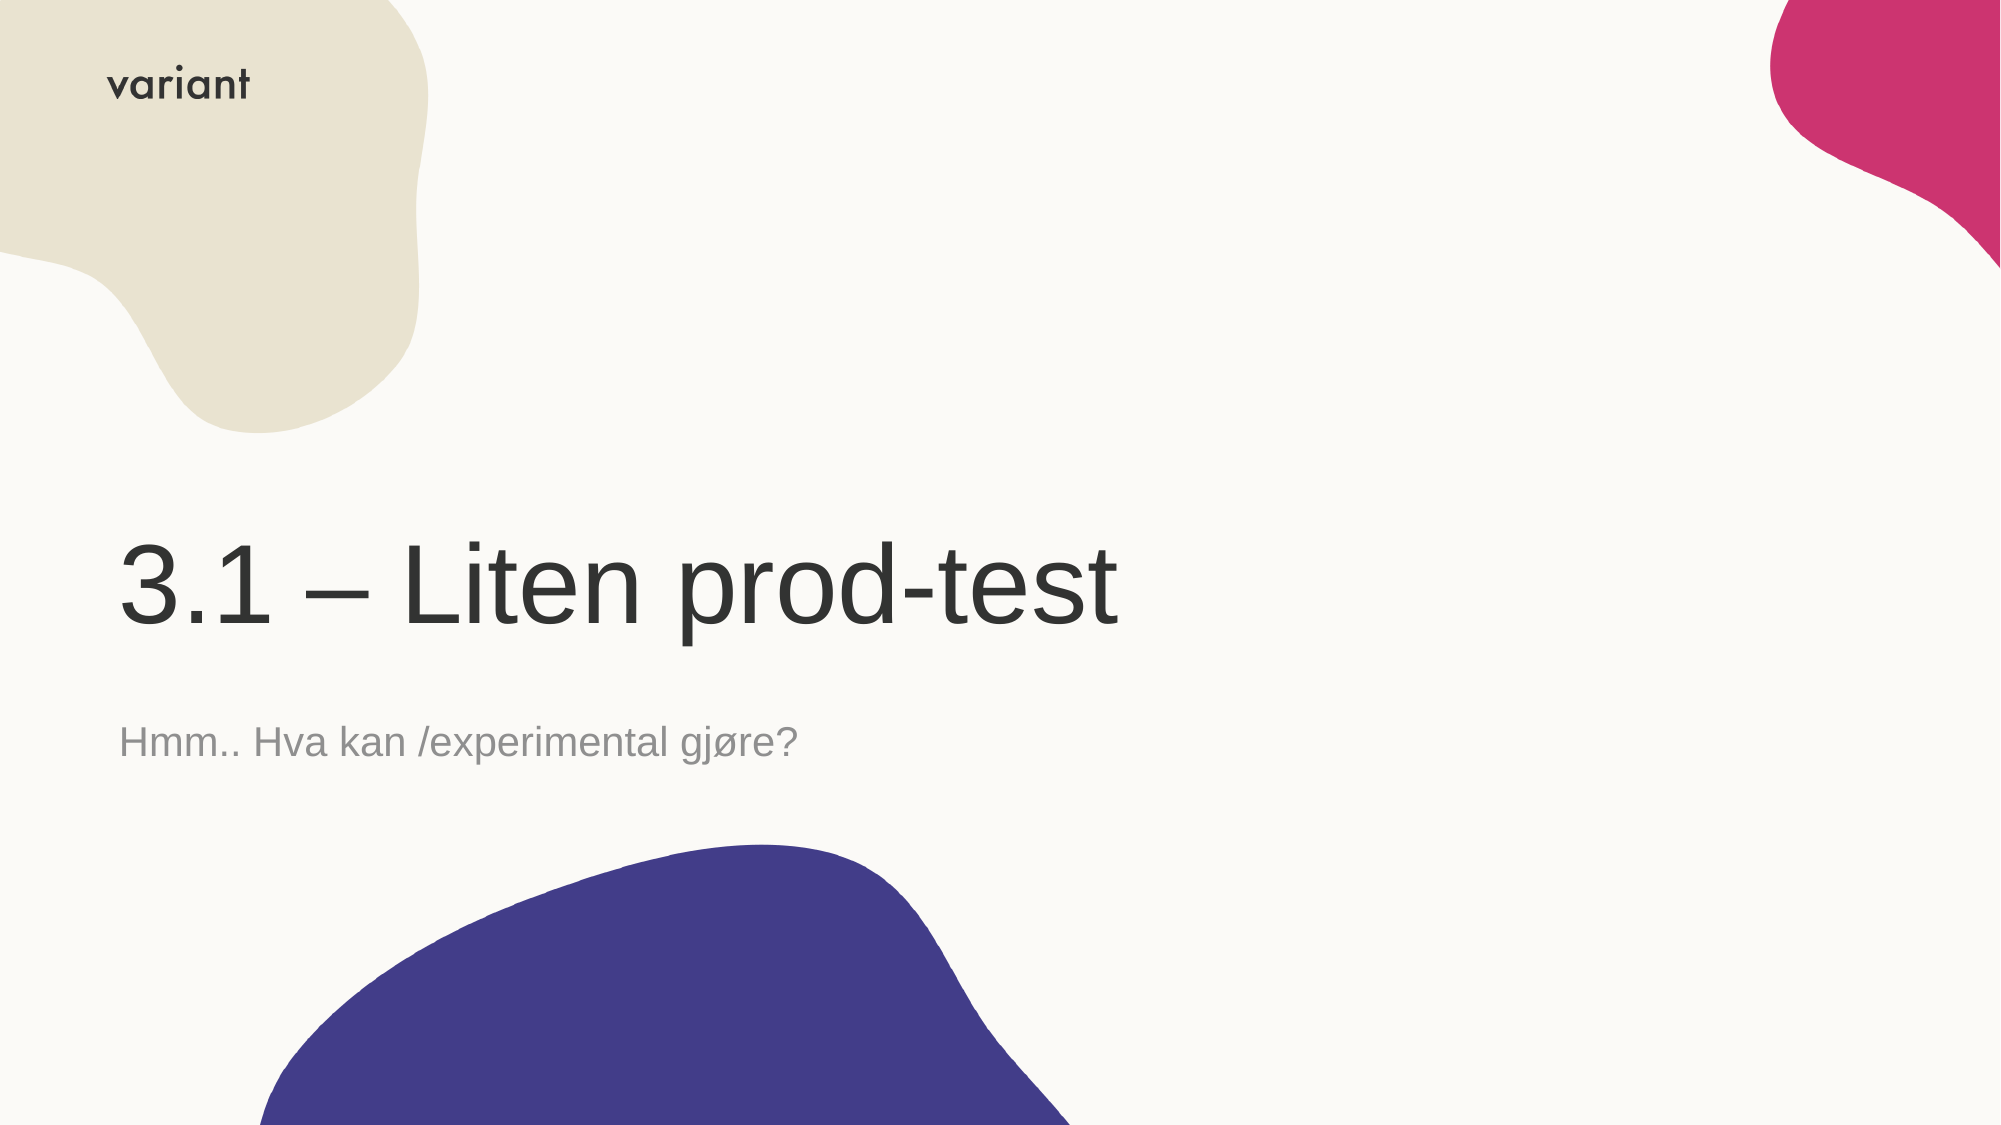

# 3.1 – Liten prod-test
Hmm.. Hva kan /experimental gjøre?